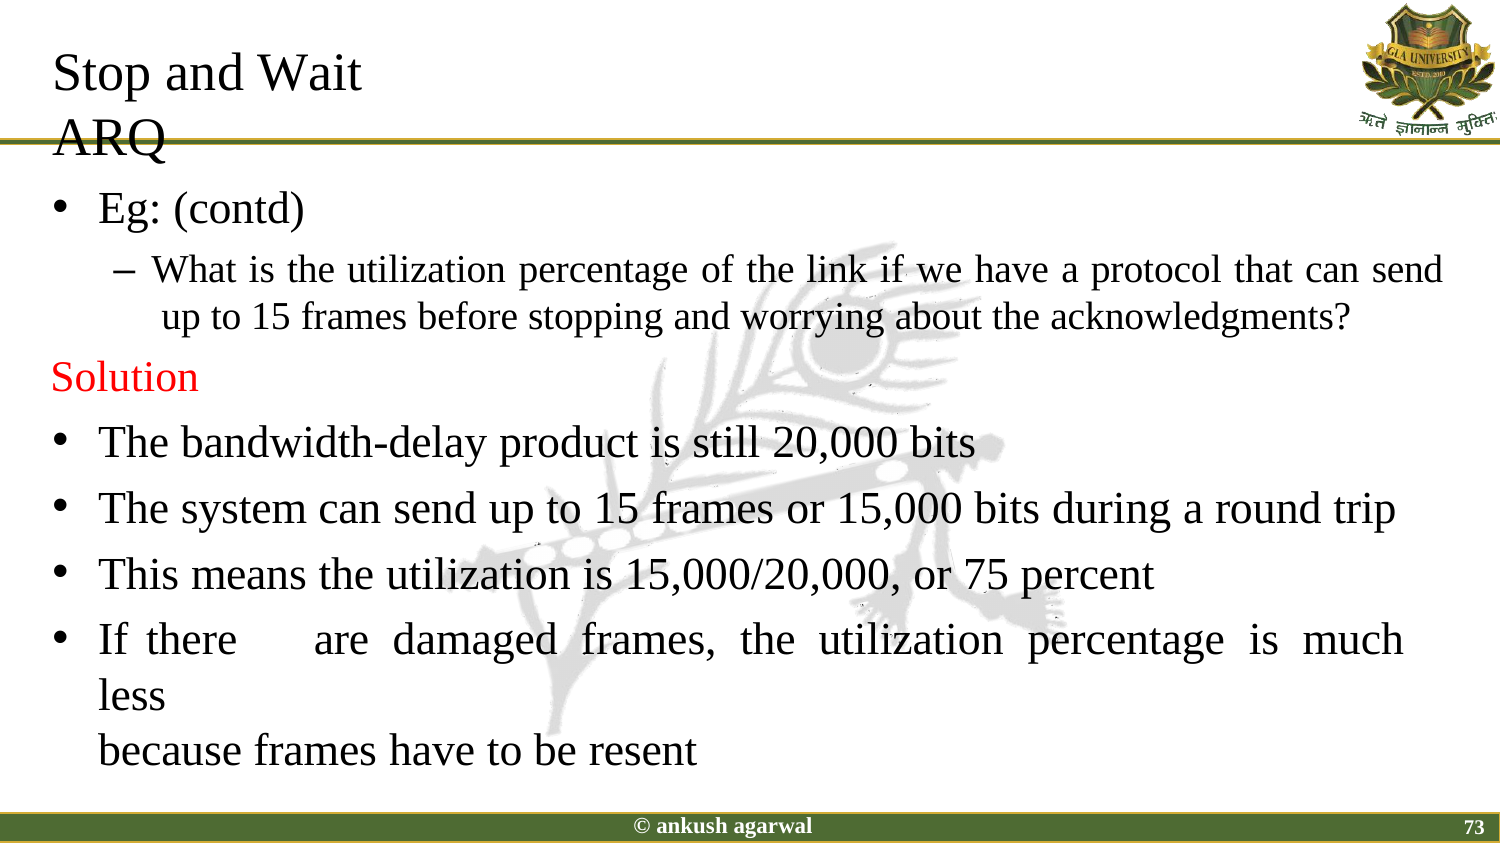

# Stop and Wait ARQ
Eg: (contd)
– What is the utilization percentage of the link if we have a protocol that can send  up to 15 frames before stopping and worrying about the acknowledgments?
Solution
The bandwidth-delay product is still 20,000 bits
The system can send up to 15 frames or 15,000 bits during a round trip
This means the utilization is 15,000/20,000, or 75 percent
If	there	are	damaged	frames,	the	utilization	percentage	is	much	less
because frames have to be resent
© ankush agarwal
73